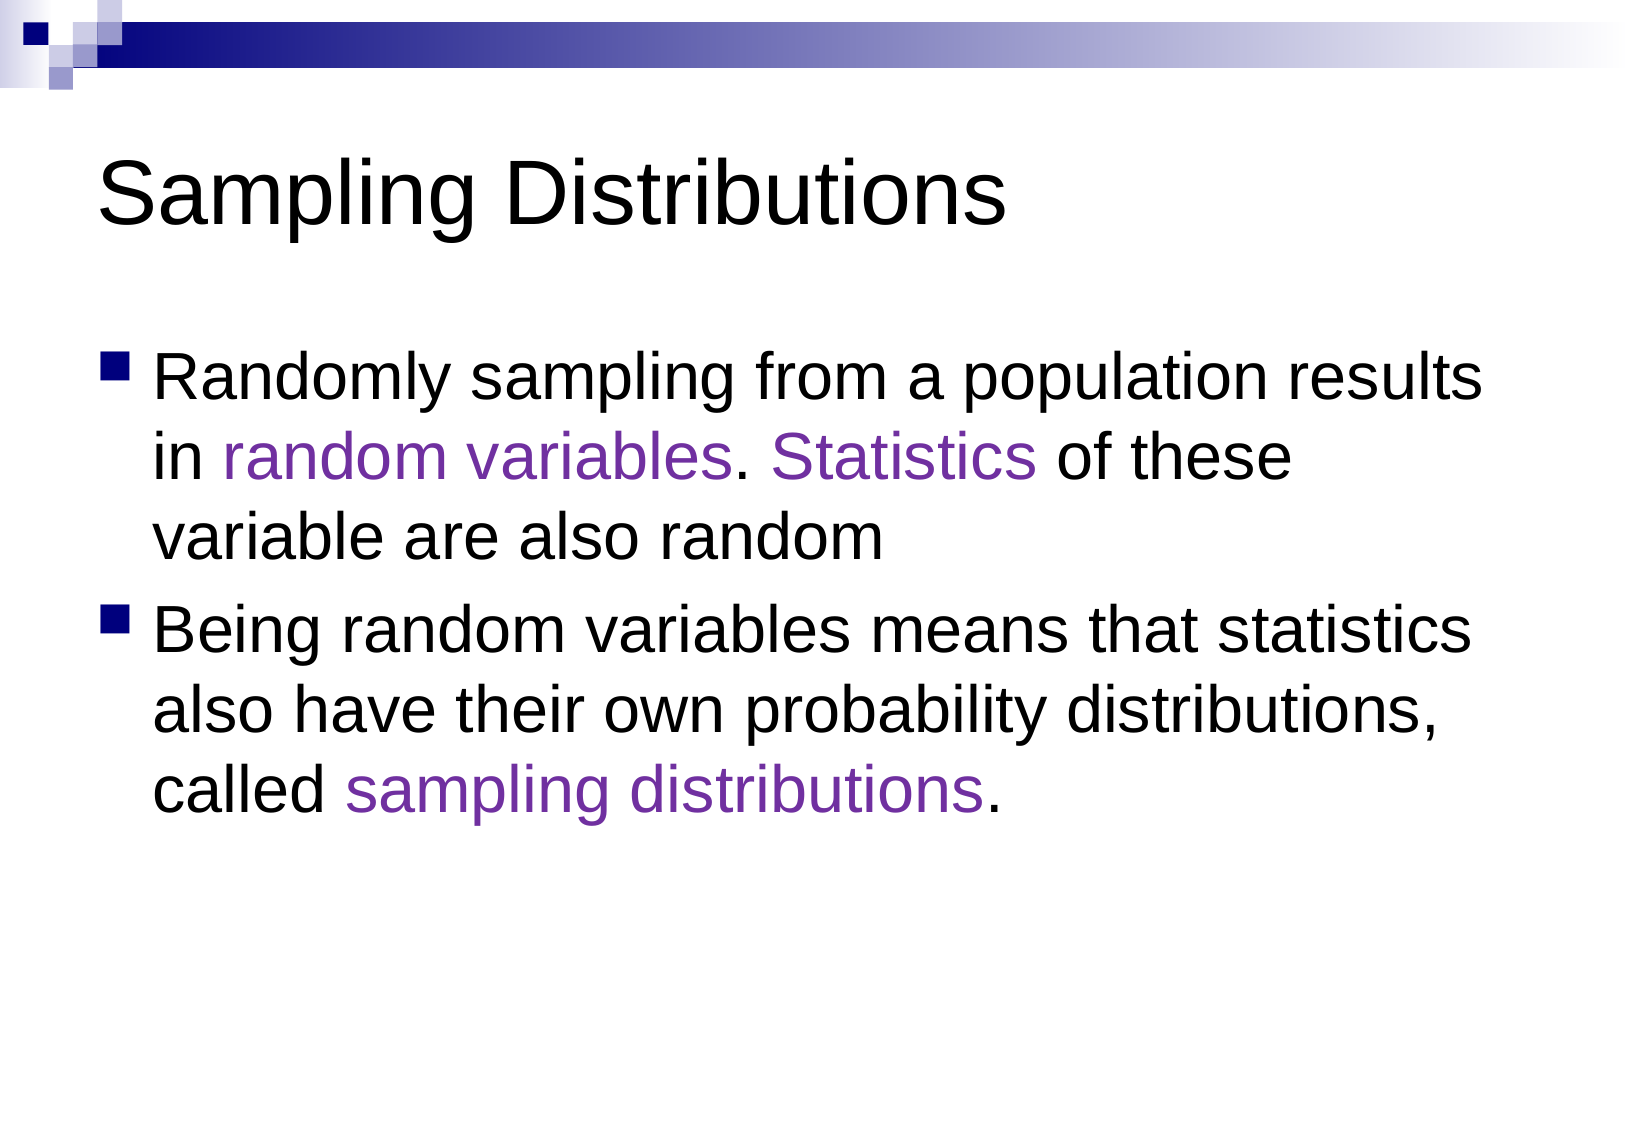

# Sampling Distributions
Randomly sampling from a population results in random variables. Statistics of these variable are also random
Being random variables means that statistics also have their own probability distributions, called sampling distributions.